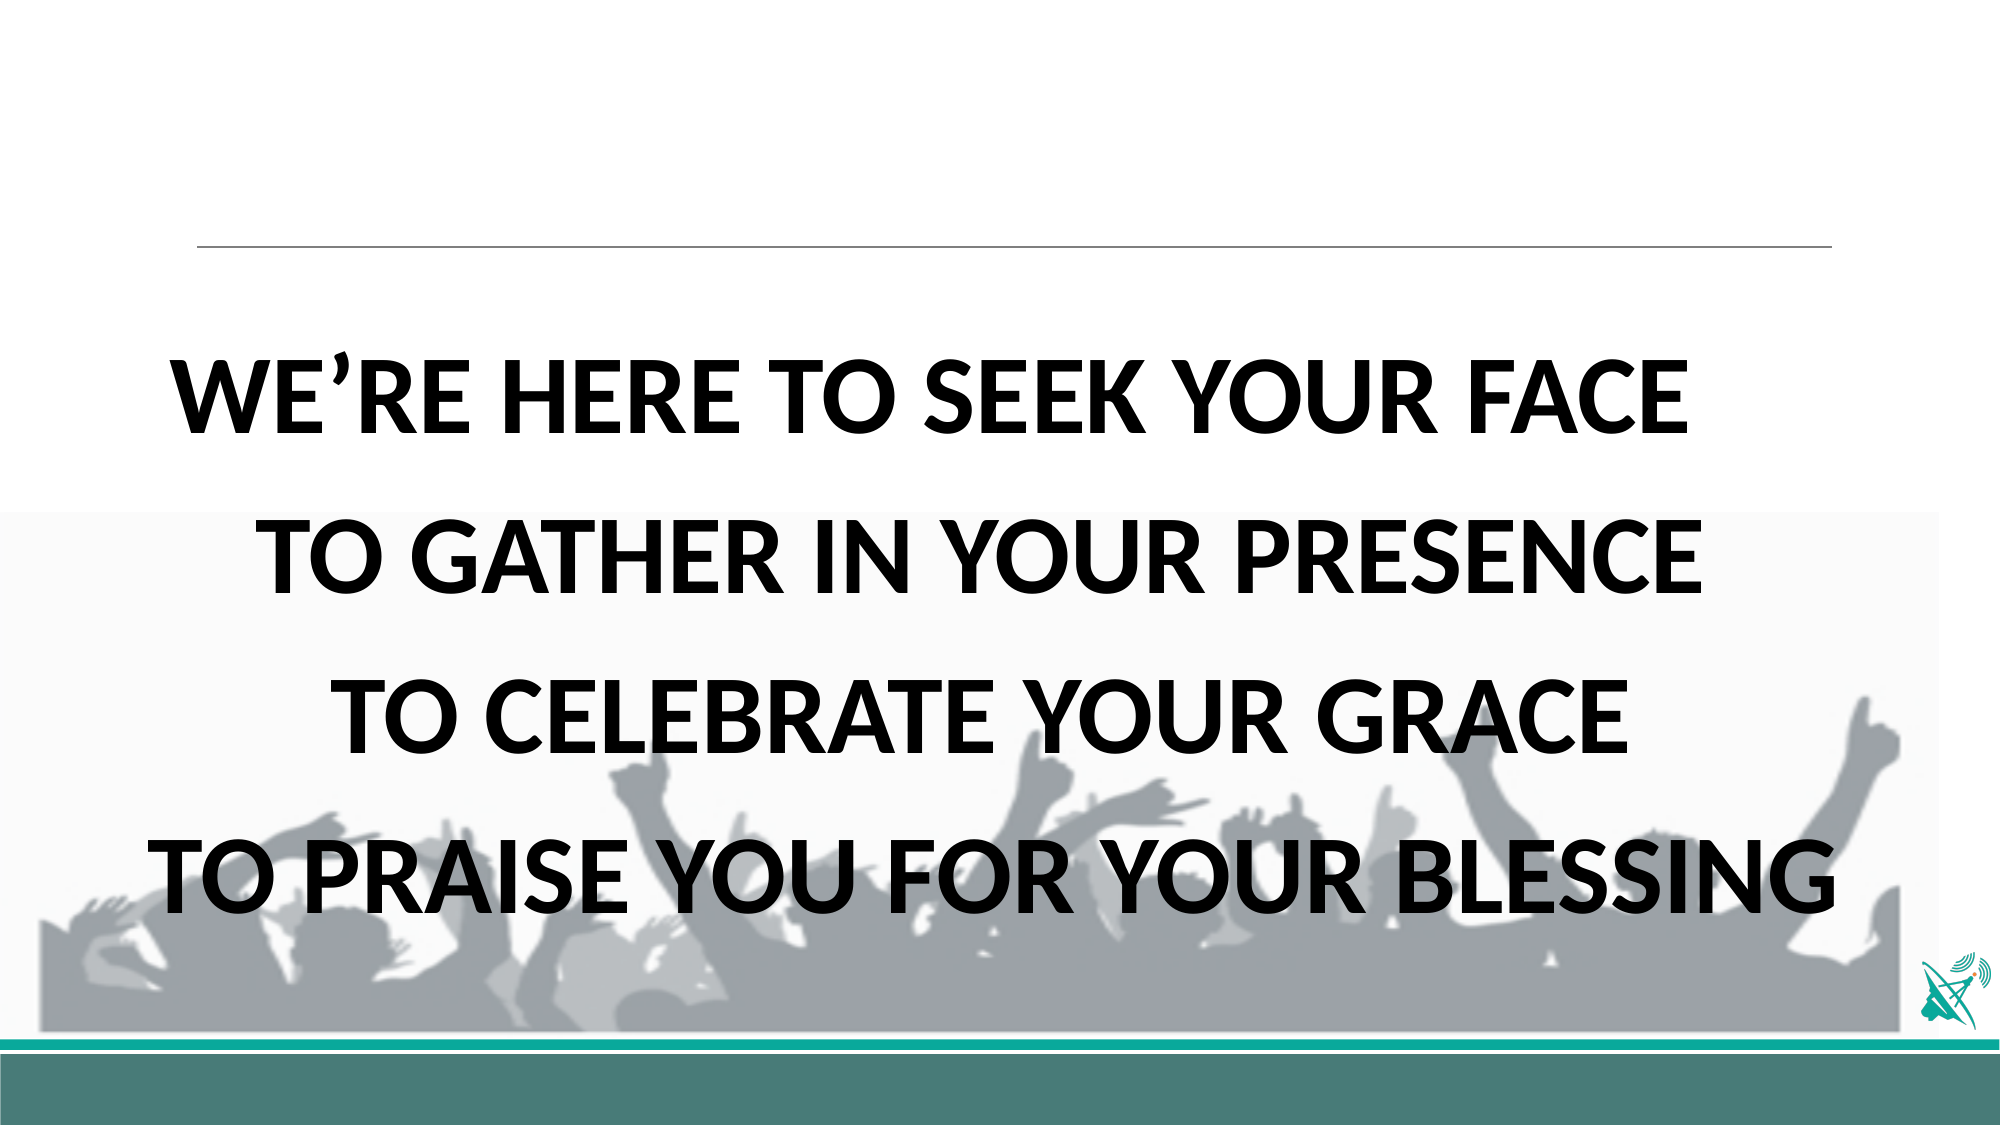

#
WE’RE HERE TO SEEK YOUR FACE
TO GATHER IN YOUR PRESENCE
TO CELEBRATE YOUR GRACE
 TO PRAISE YOU FOR YOUR BLESSING